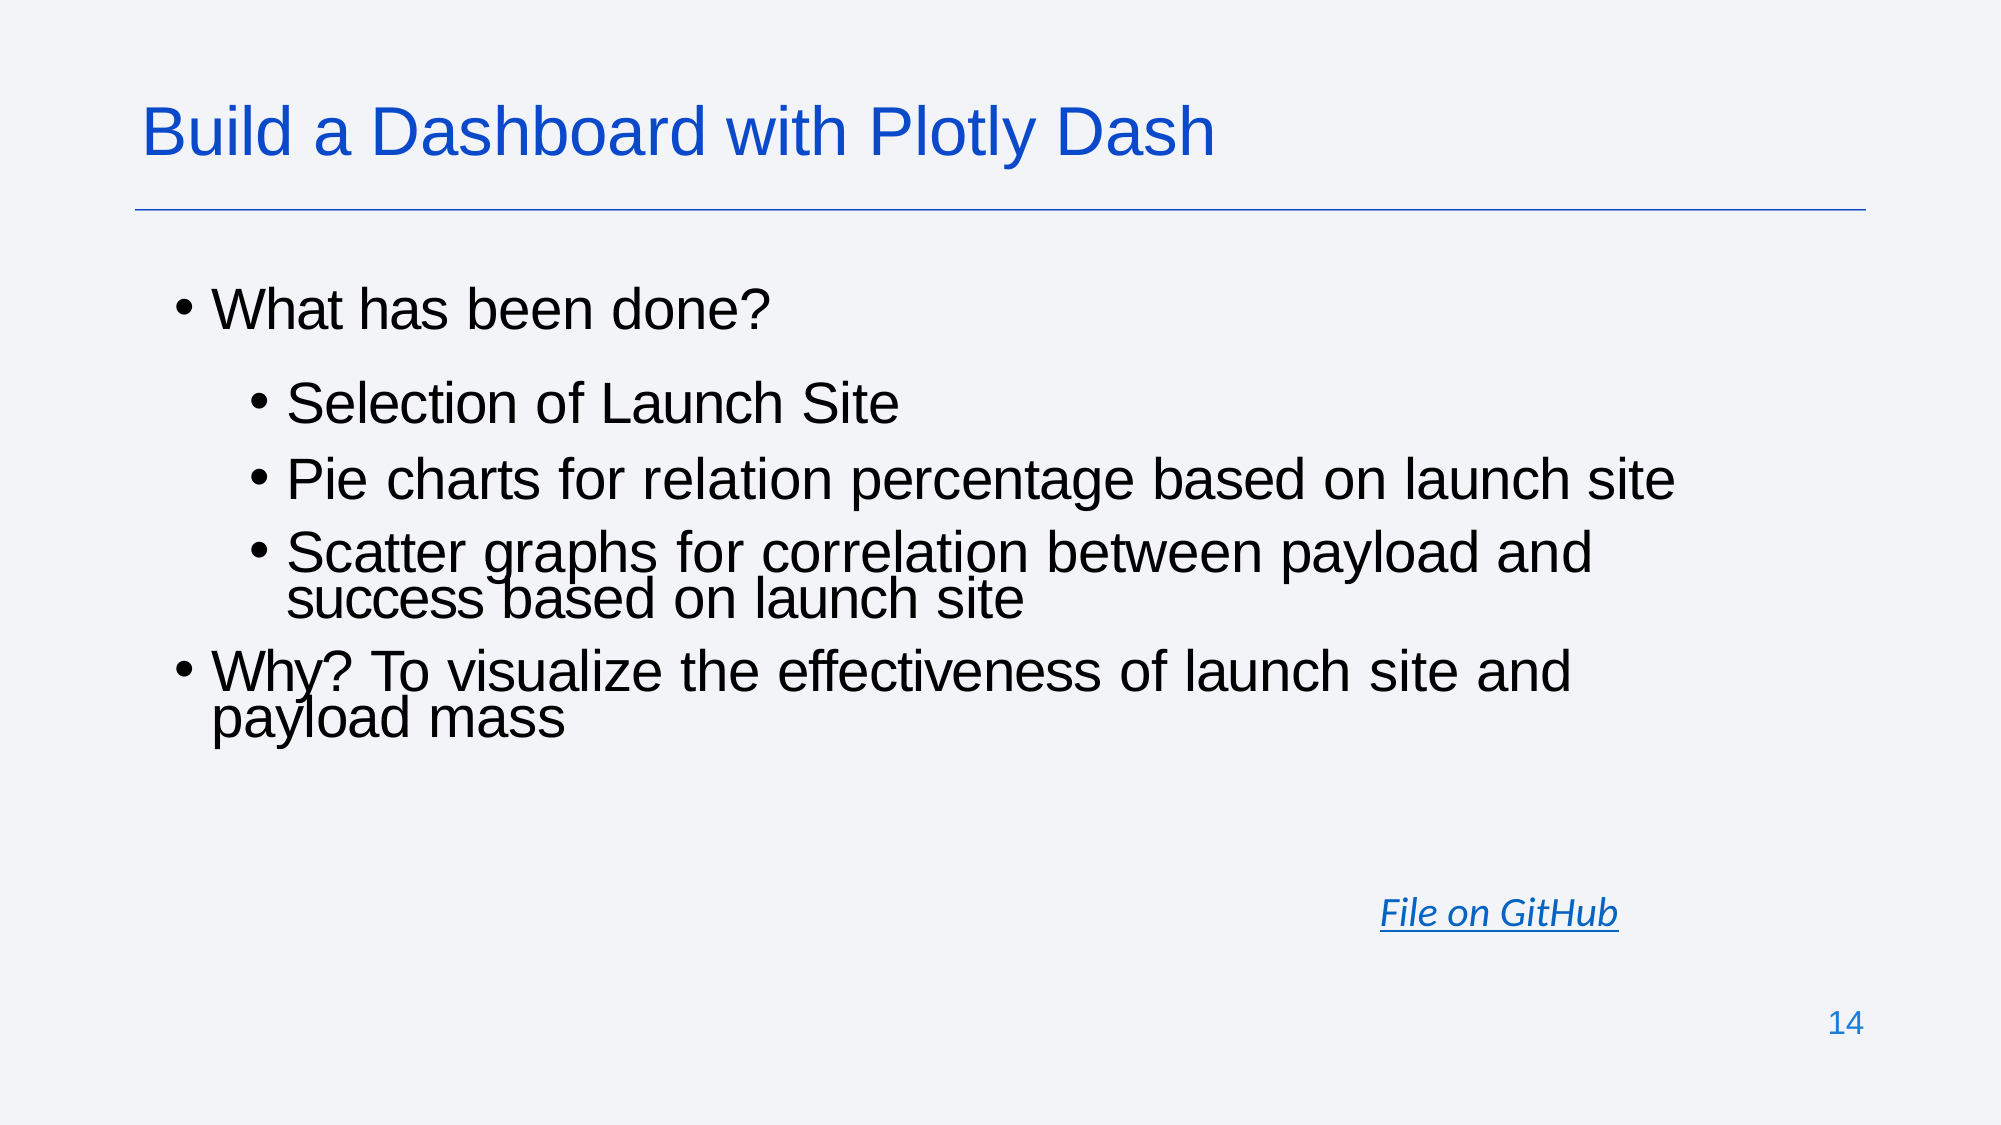

Build a Dashboard with Plotly Dash
What has been done?
Selection of Launch Site
Pie charts for relation percentage based on launch site
Scatter graphs for correlation between payload and success based on launch site
Why? To visualize the effectiveness of launch site and payload mass
File on GitHub
14